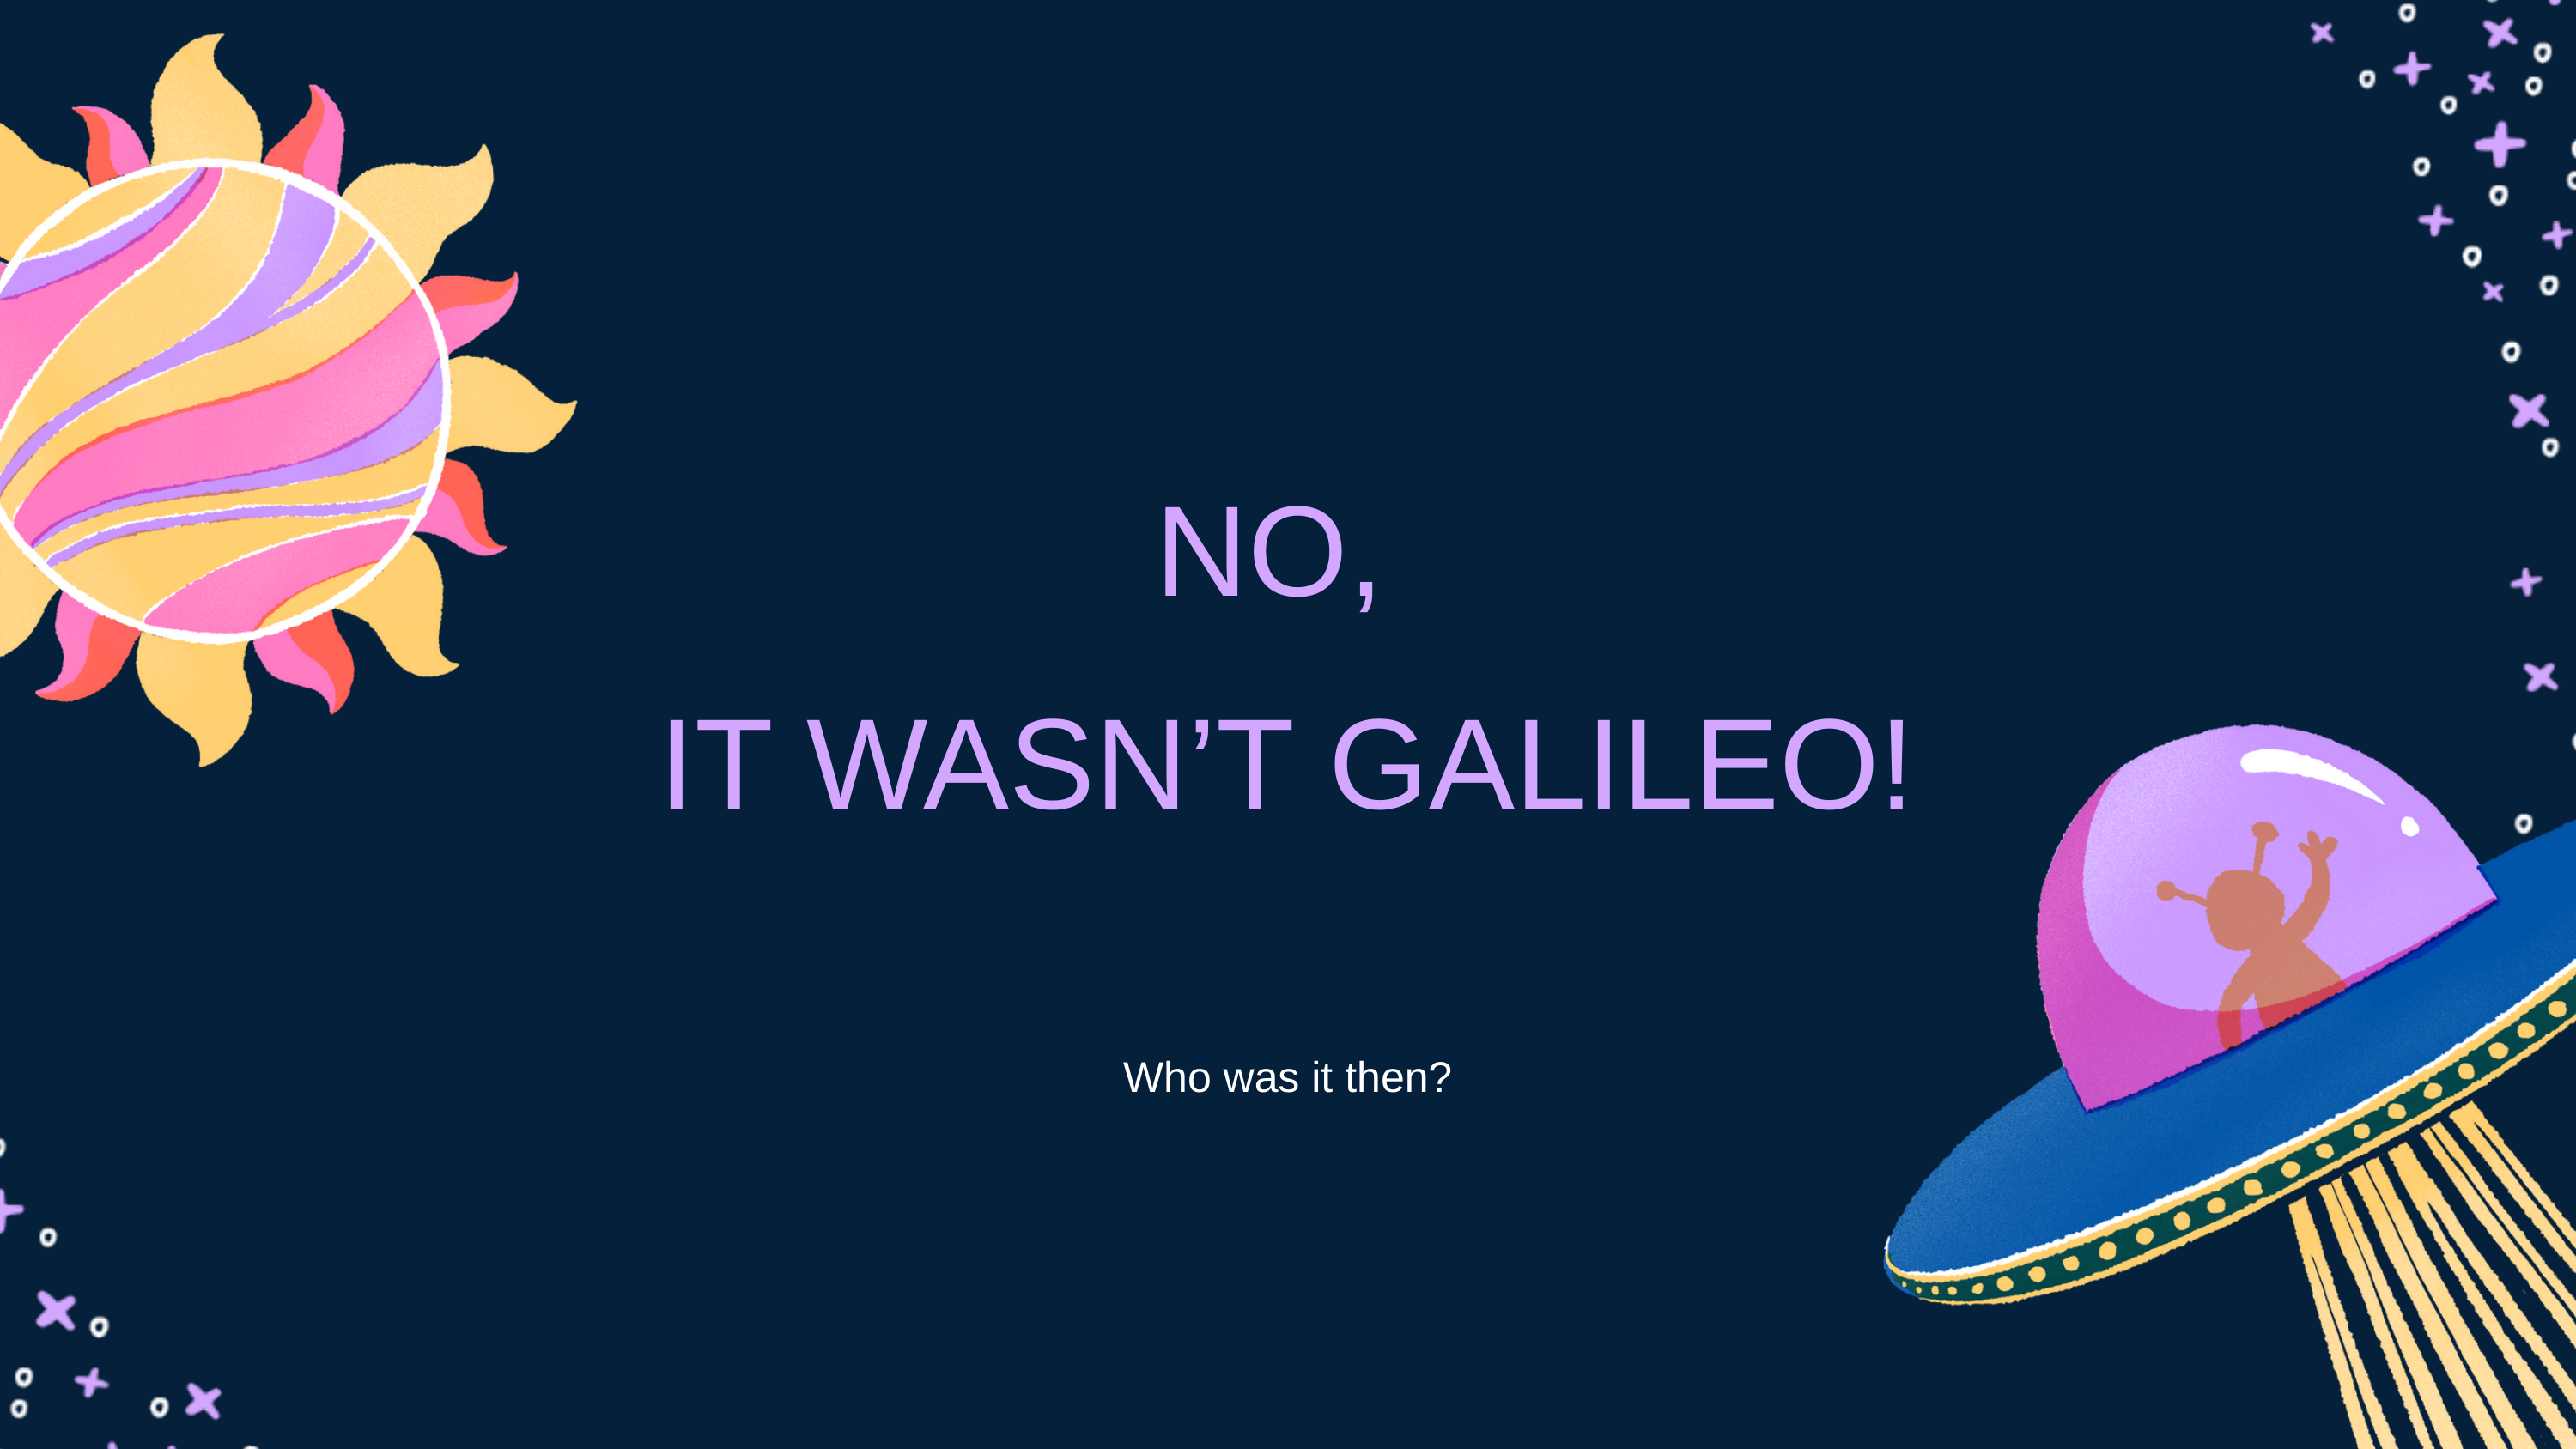

NO,
IT WASN’T GALILEO!

Who was it then?